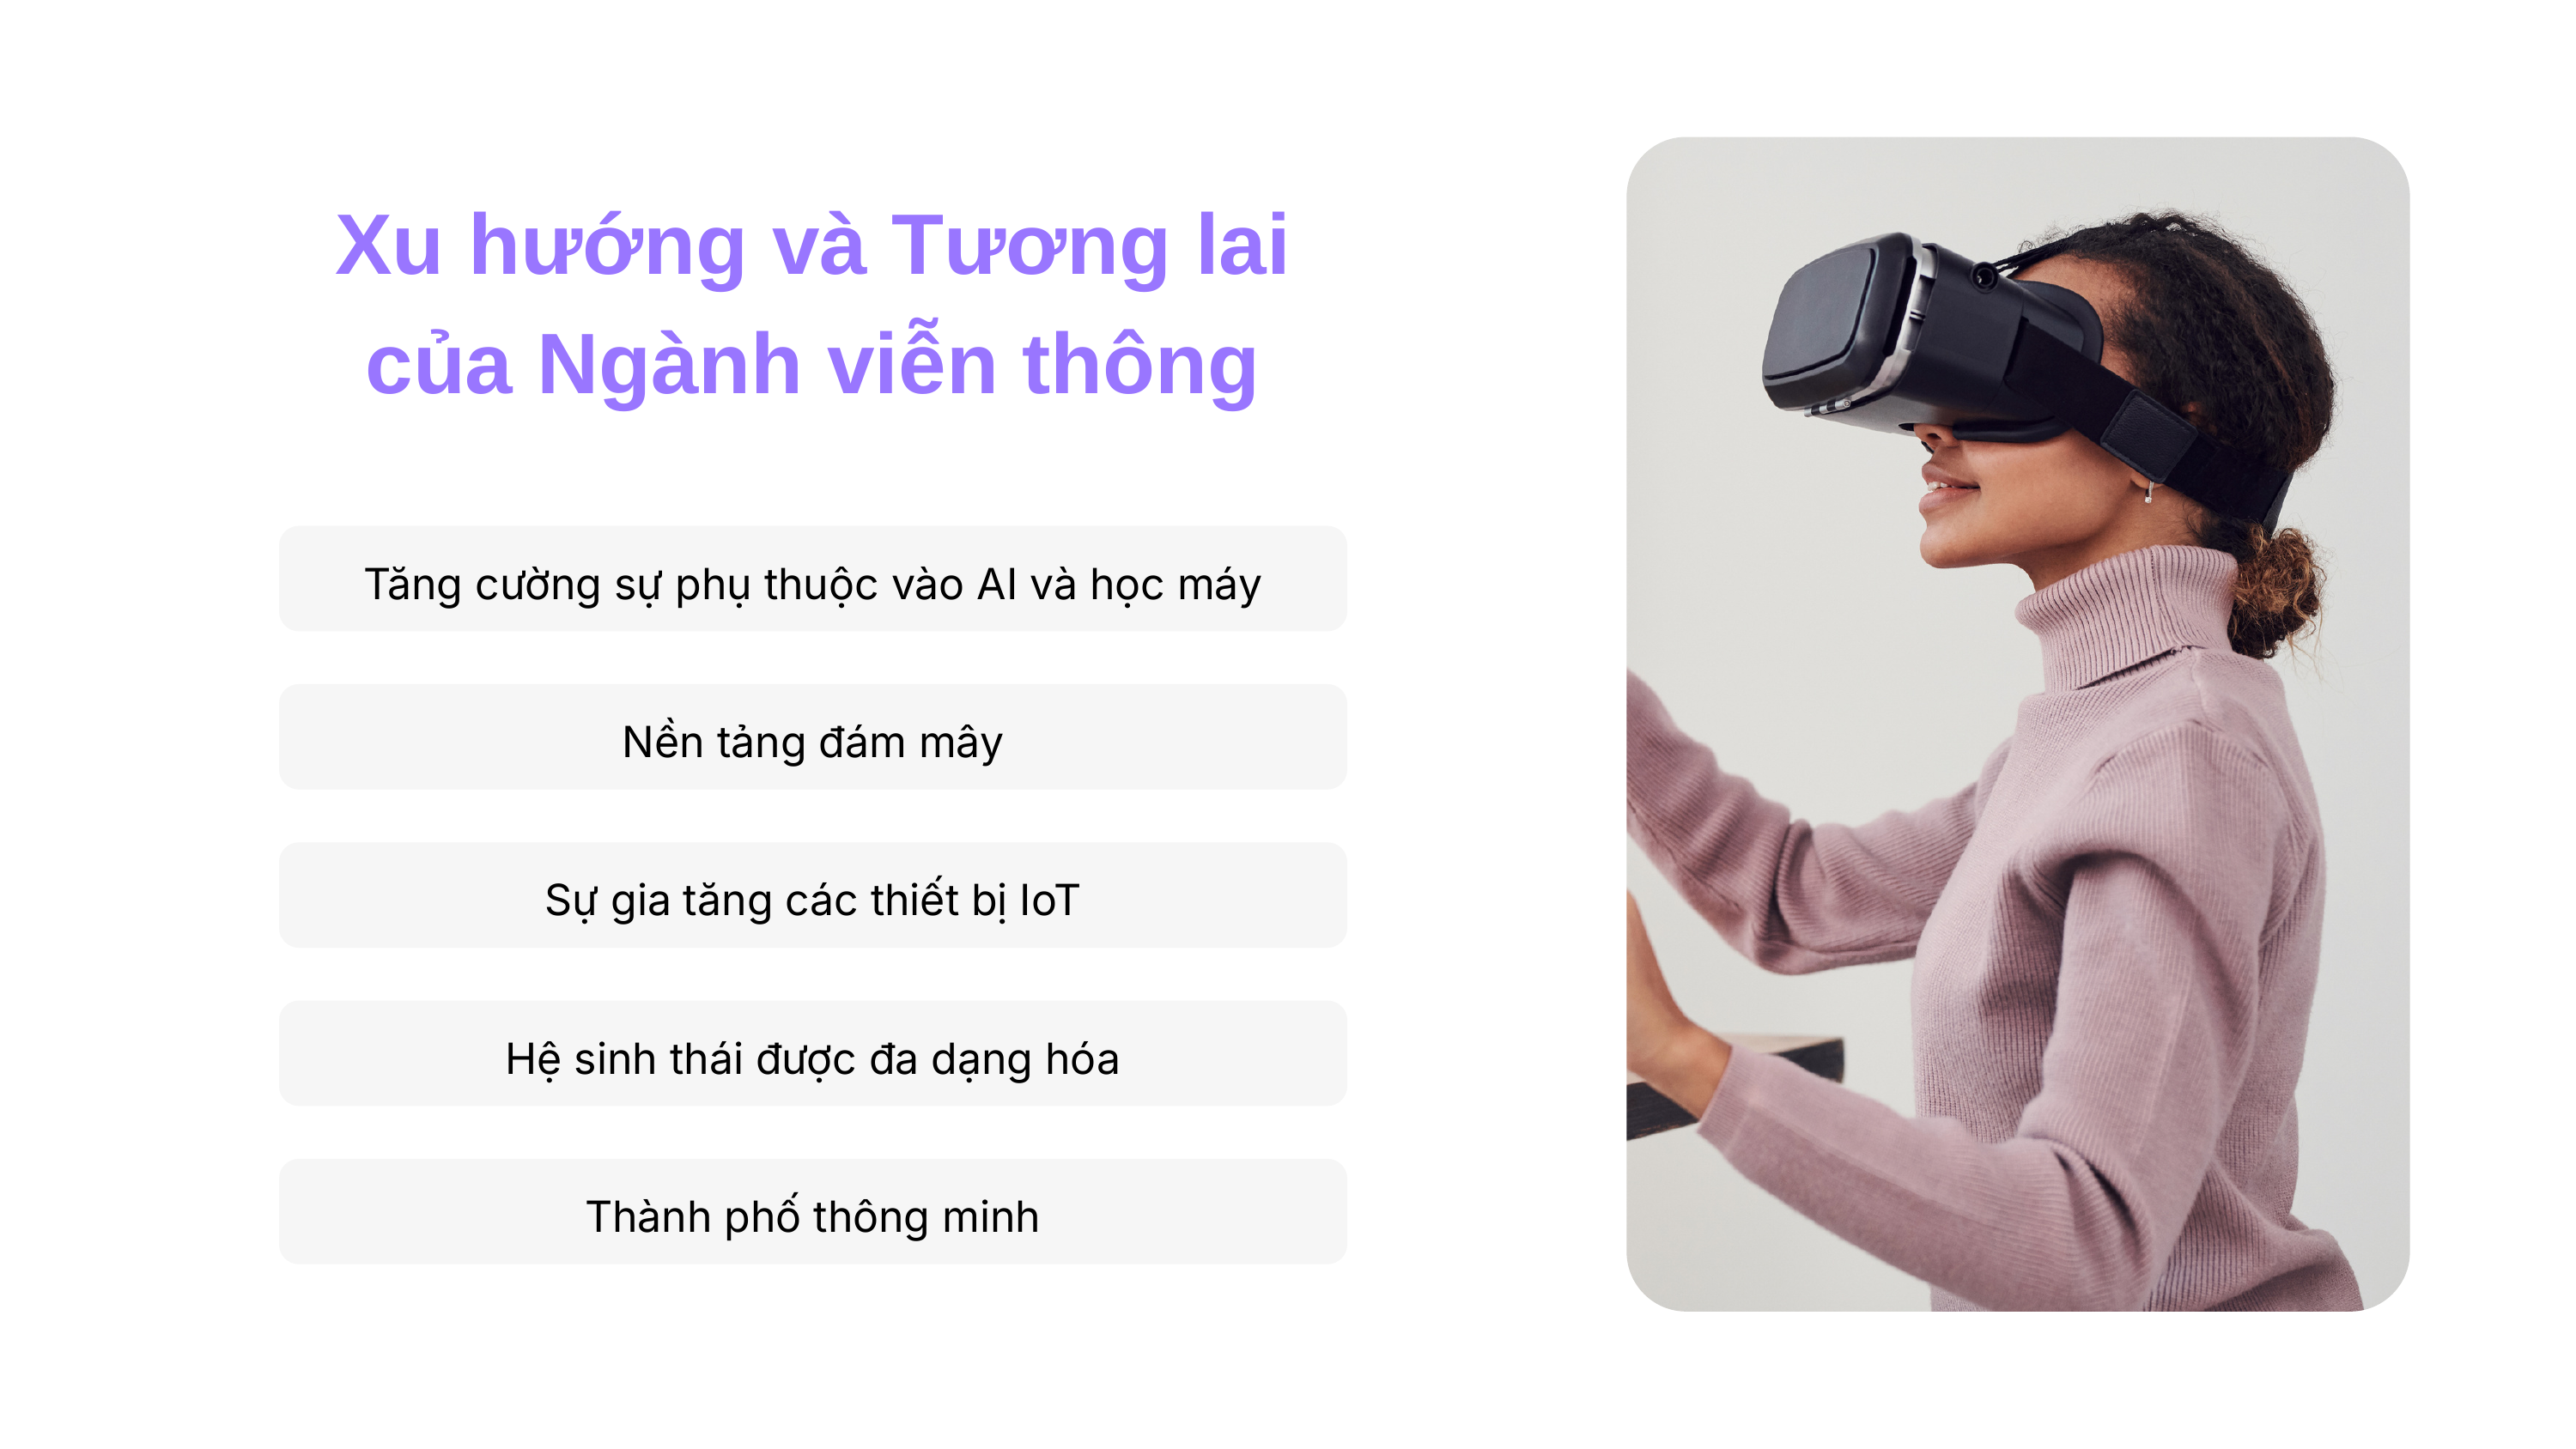

Xu hướng và Tương lai
của Ngành viễn thông

Tăng cường sự phụ thuộc vào AI và học máy

Nền tảng đám mây

Sự gia tăng các thiết bị IoT

Hệ sinh thái được đa dạng hóa

Thành phố thông minh